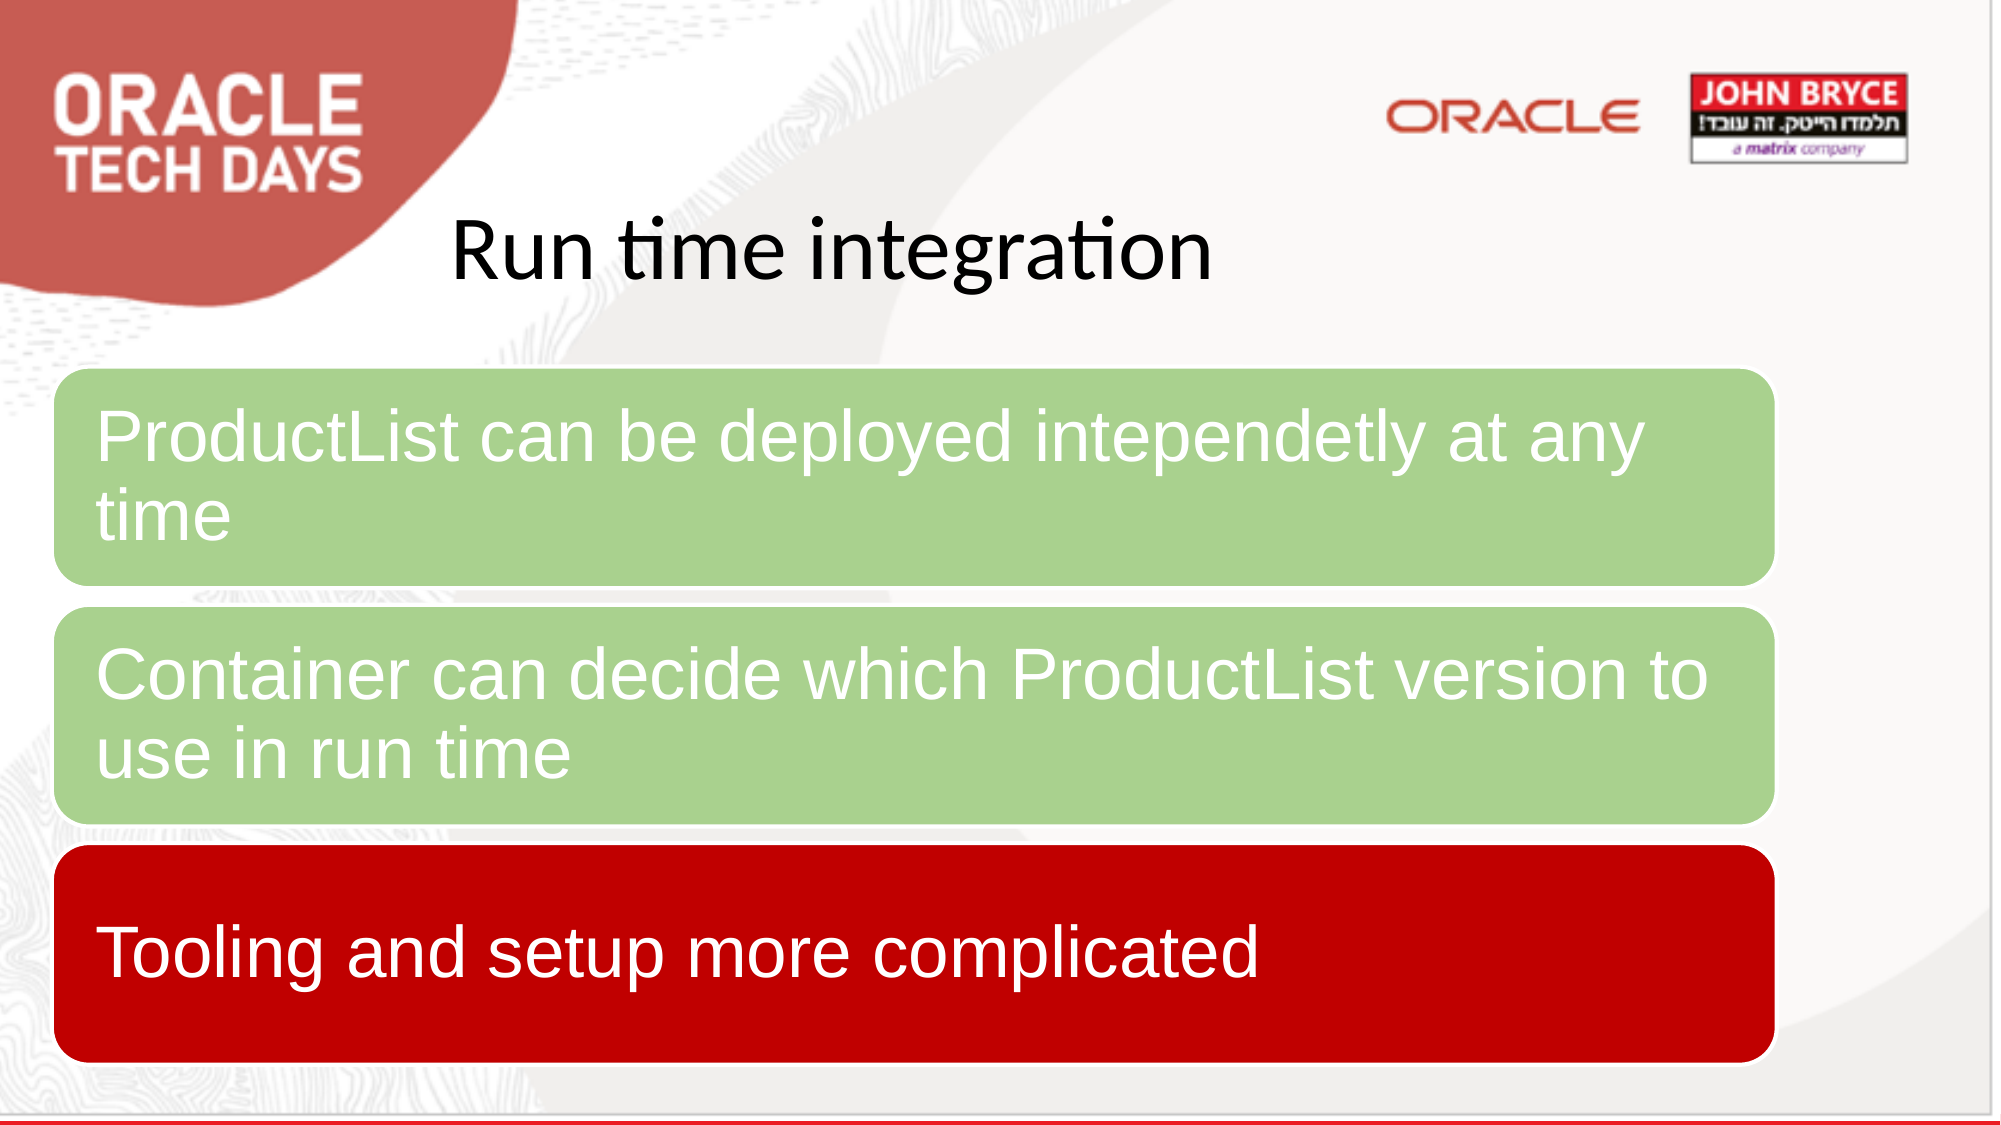

# Run time integration
ProductList can be deployed intependetly at any time
Container can decide which ProductList version to use in run time
Tooling and setup more complicated